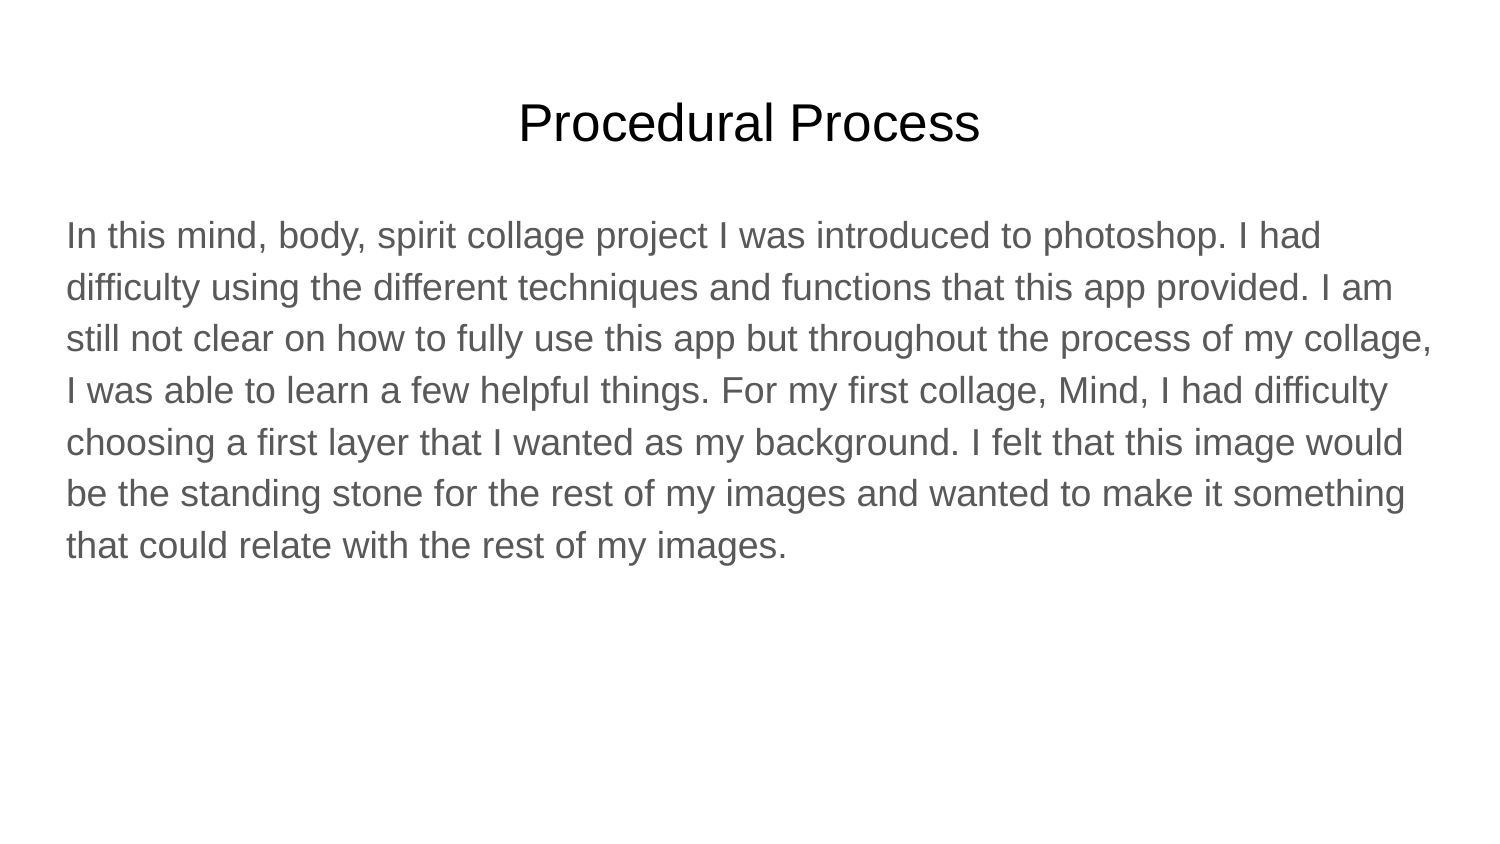

# Procedural Process
In this mind, body, spirit collage project I was introduced to photoshop. I had difficulty using the different techniques and functions that this app provided. I am still not clear on how to fully use this app but throughout the process of my collage, I was able to learn a few helpful things. For my first collage, Mind, I had difficulty choosing a first layer that I wanted as my background. I felt that this image would be the standing stone for the rest of my images and wanted to make it something that could relate with the rest of my images.